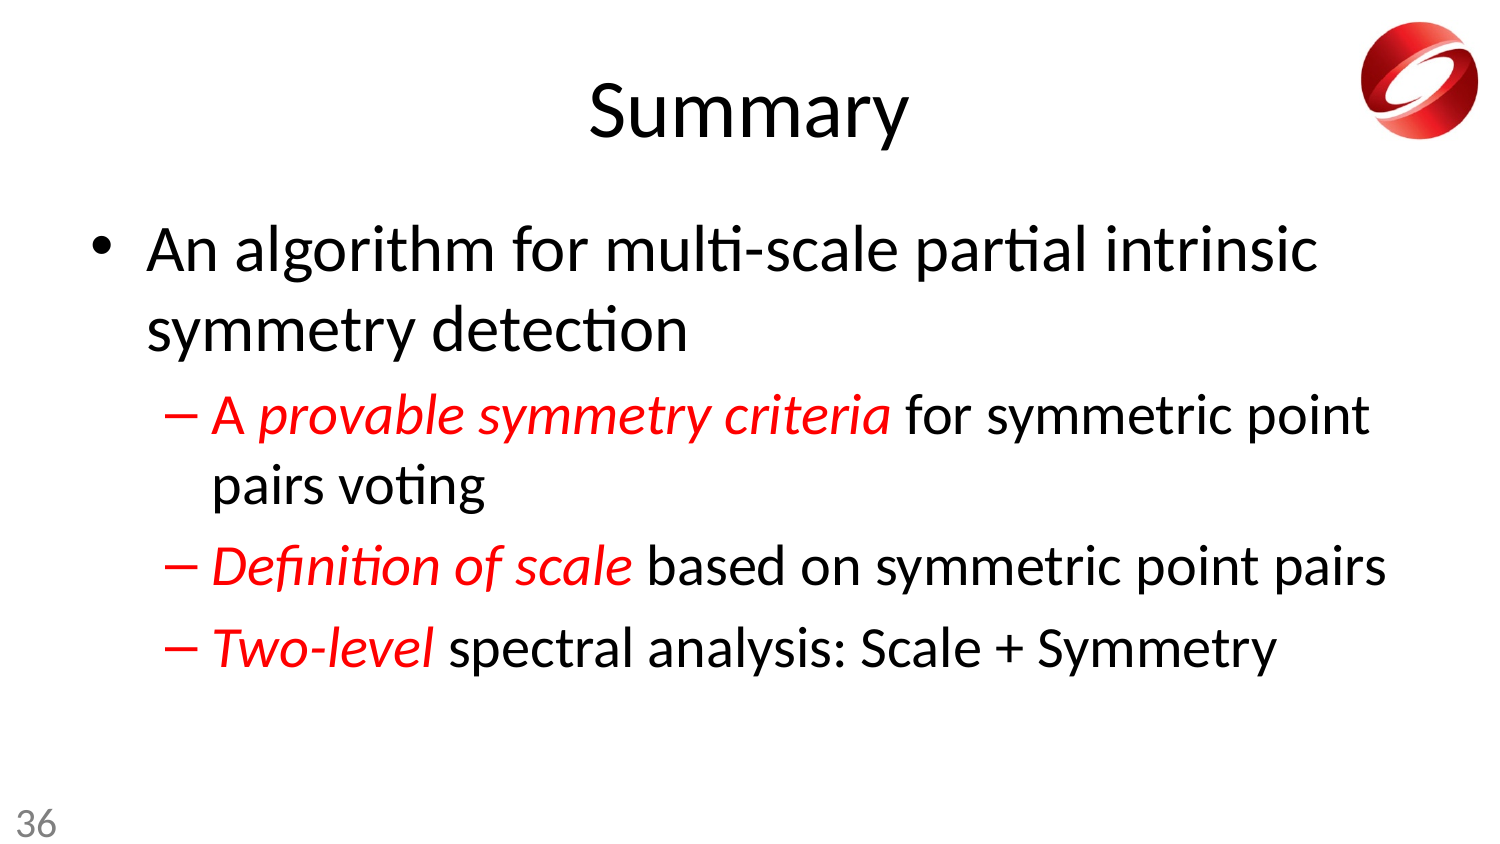

# Summary
An algorithm for multi-scale partial intrinsic symmetry detection
A provable symmetry criteria for symmetric point pairs voting
Definition of scale based on symmetric point pairs
Two-level spectral analysis: Scale + Symmetry
36